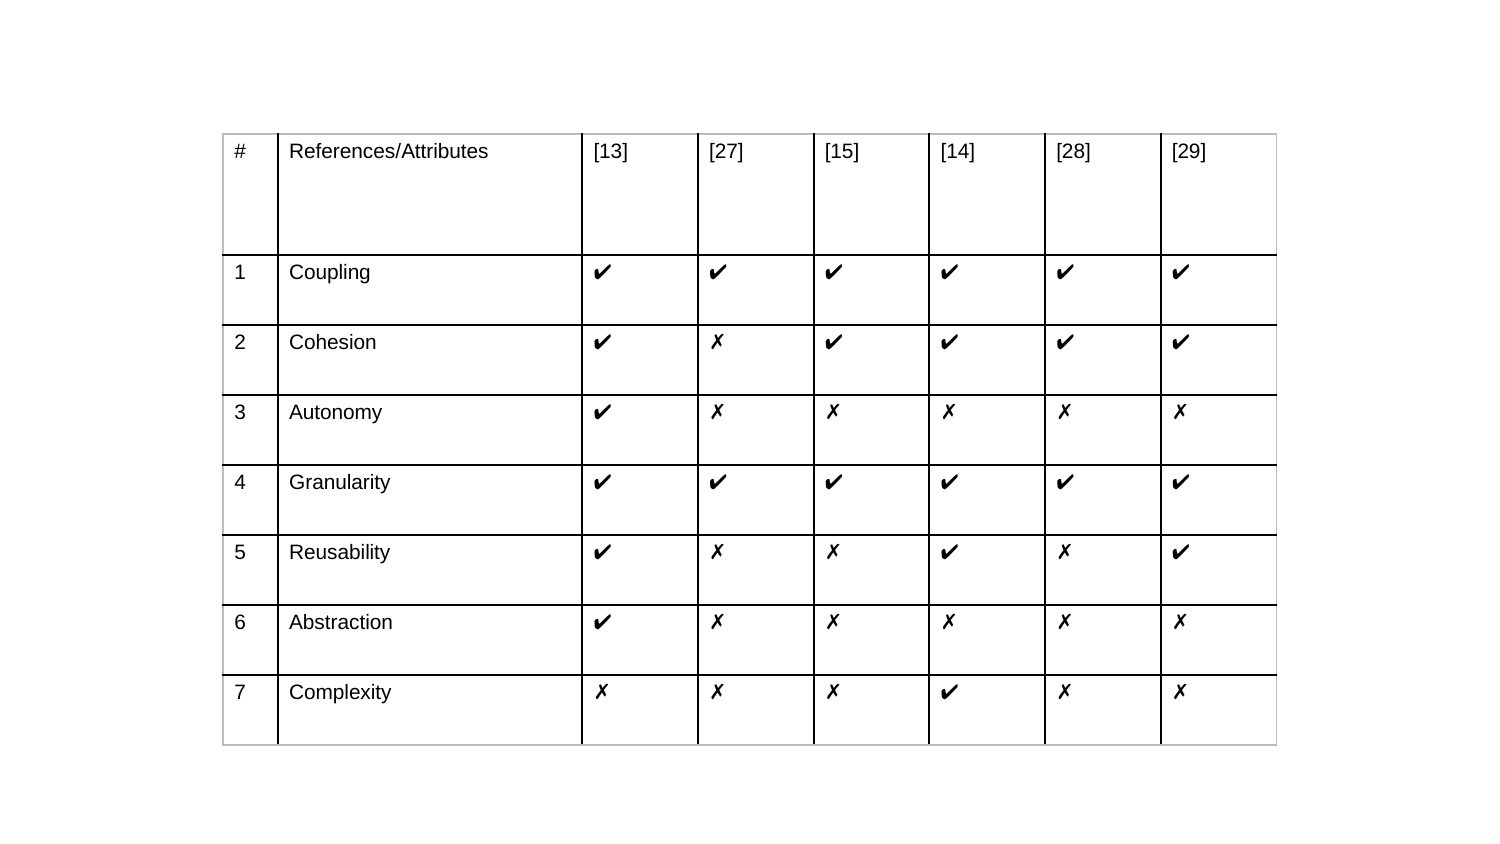

#
Quality Attributes for Services
| # | References/Attributes | [13] | [27] | [15] | [14] | [28] | [29] |
| --- | --- | --- | --- | --- | --- | --- | --- |
| 1 | Coupling | ✔ | ✔ | ✔ | ✔ | ✔ | ✔ |
| 2 | Cohesion | ✔ | ✗ | ✔ | ✔ | ✔ | ✔ |
| 3 | Autonomy | ✔ | ✗ | ✗ | ✗ | ✗ | ✗ |
| 4 | Granularity | ✔ | ✔ | ✔ | ✔ | ✔ | ✔ |
| 5 | Reusability | ✔ | ✗ | ✗ | ✔ | ✗ | ✔ |
| 6 | Abstraction | ✔ | ✗ | ✗ | ✗ | ✗ | ✗ |
| 7 | Complexity | ✗ | ✗ | ✗ | ✔ | ✗ | ✗ |